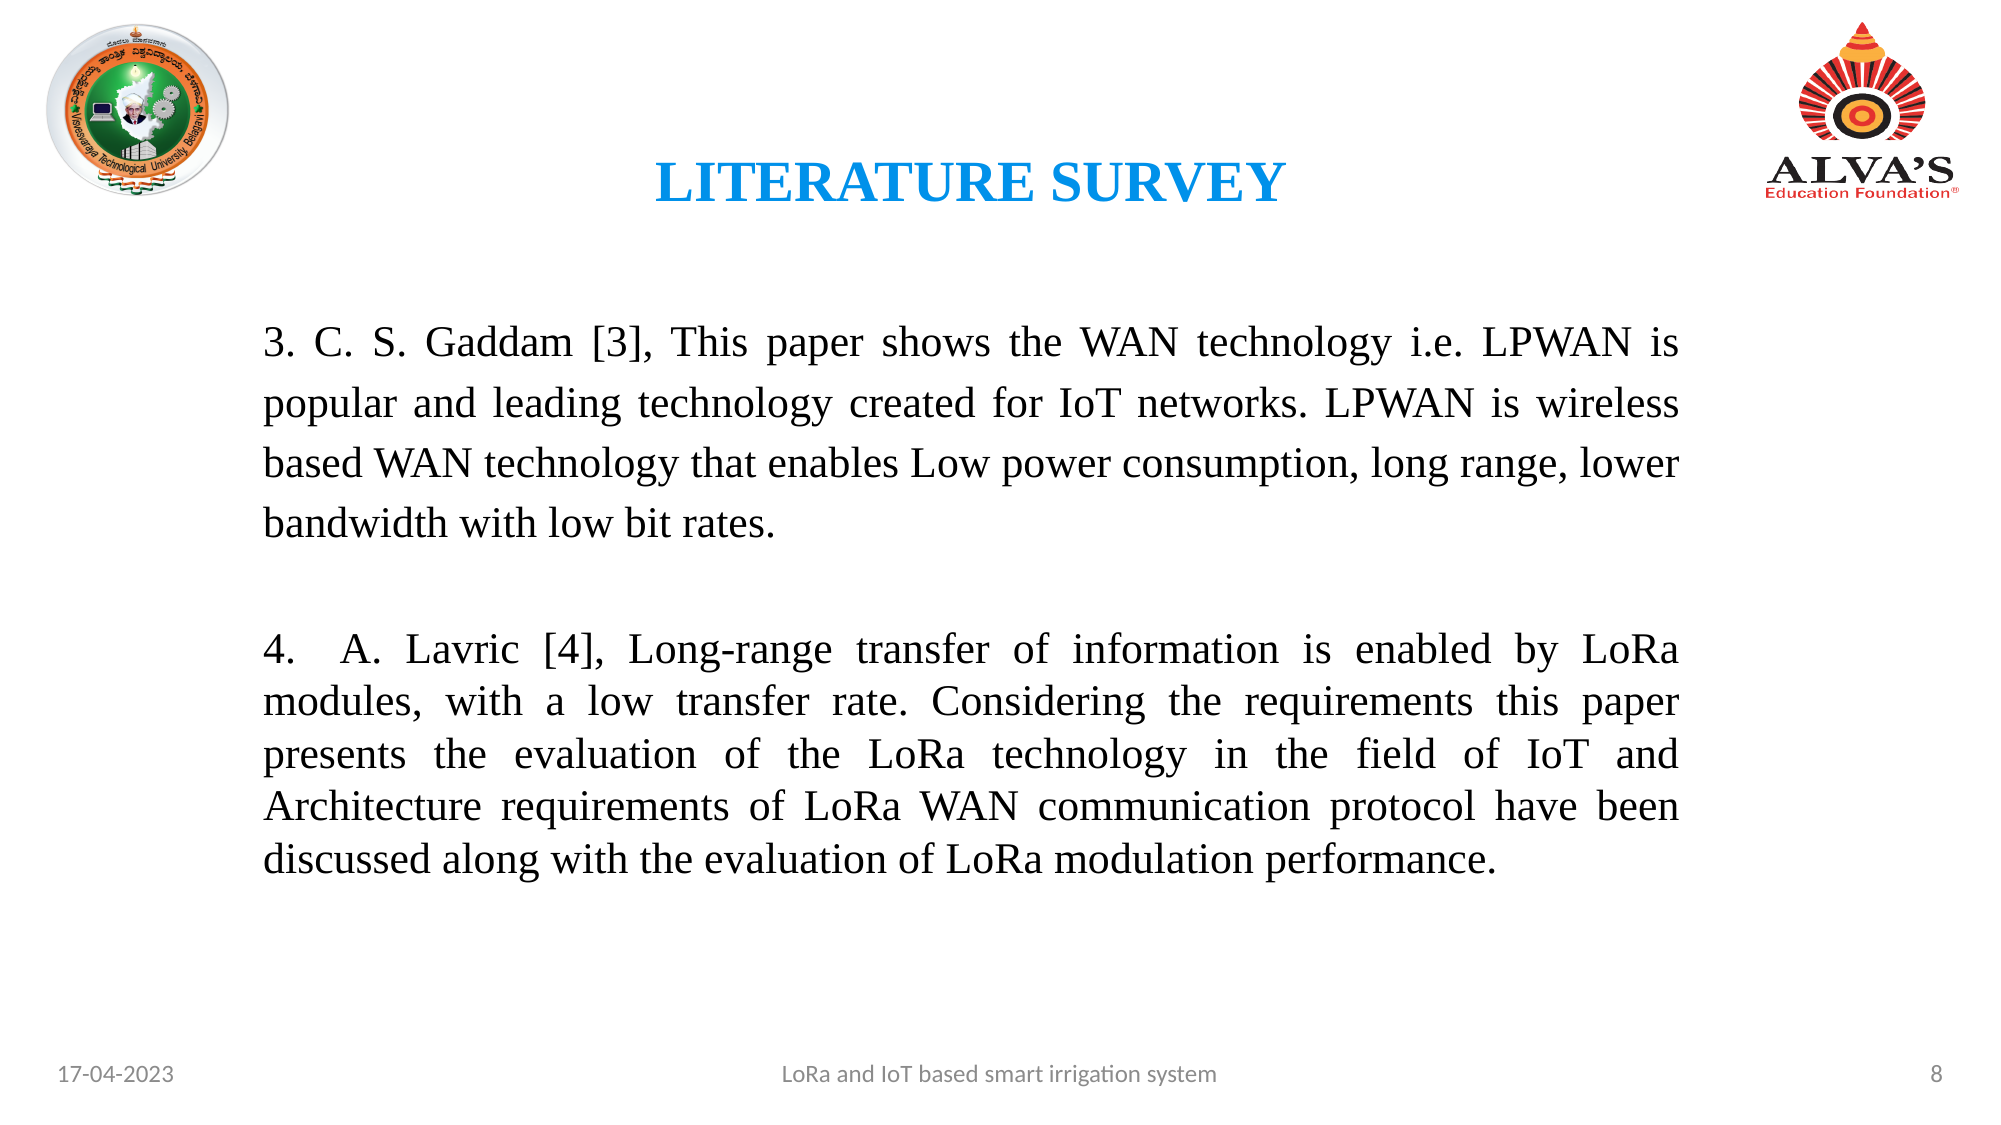

LITERATURE SURVEY
3. C. S. Gaddam [3], This paper shows the WAN technology i.e. LPWAN is popular and leading technology created for IoT networks. LPWAN is wireless based WAN technology that enables Low power consumption, long range, lower bandwidth with low bit rates.

4.  A. Lavric [4], Long-range transfer of information is enabled by LoRa modules, with a low transfer rate. Considering the requirements this paper presents the evaluation of the LoRa technology in the field of IoT and Architecture requirements of LoRa WAN communication protocol have been discussed along with the evaluation of LoRa modulation performance.
17-04-2023
8
LoRa and IoT based smart irrigation system